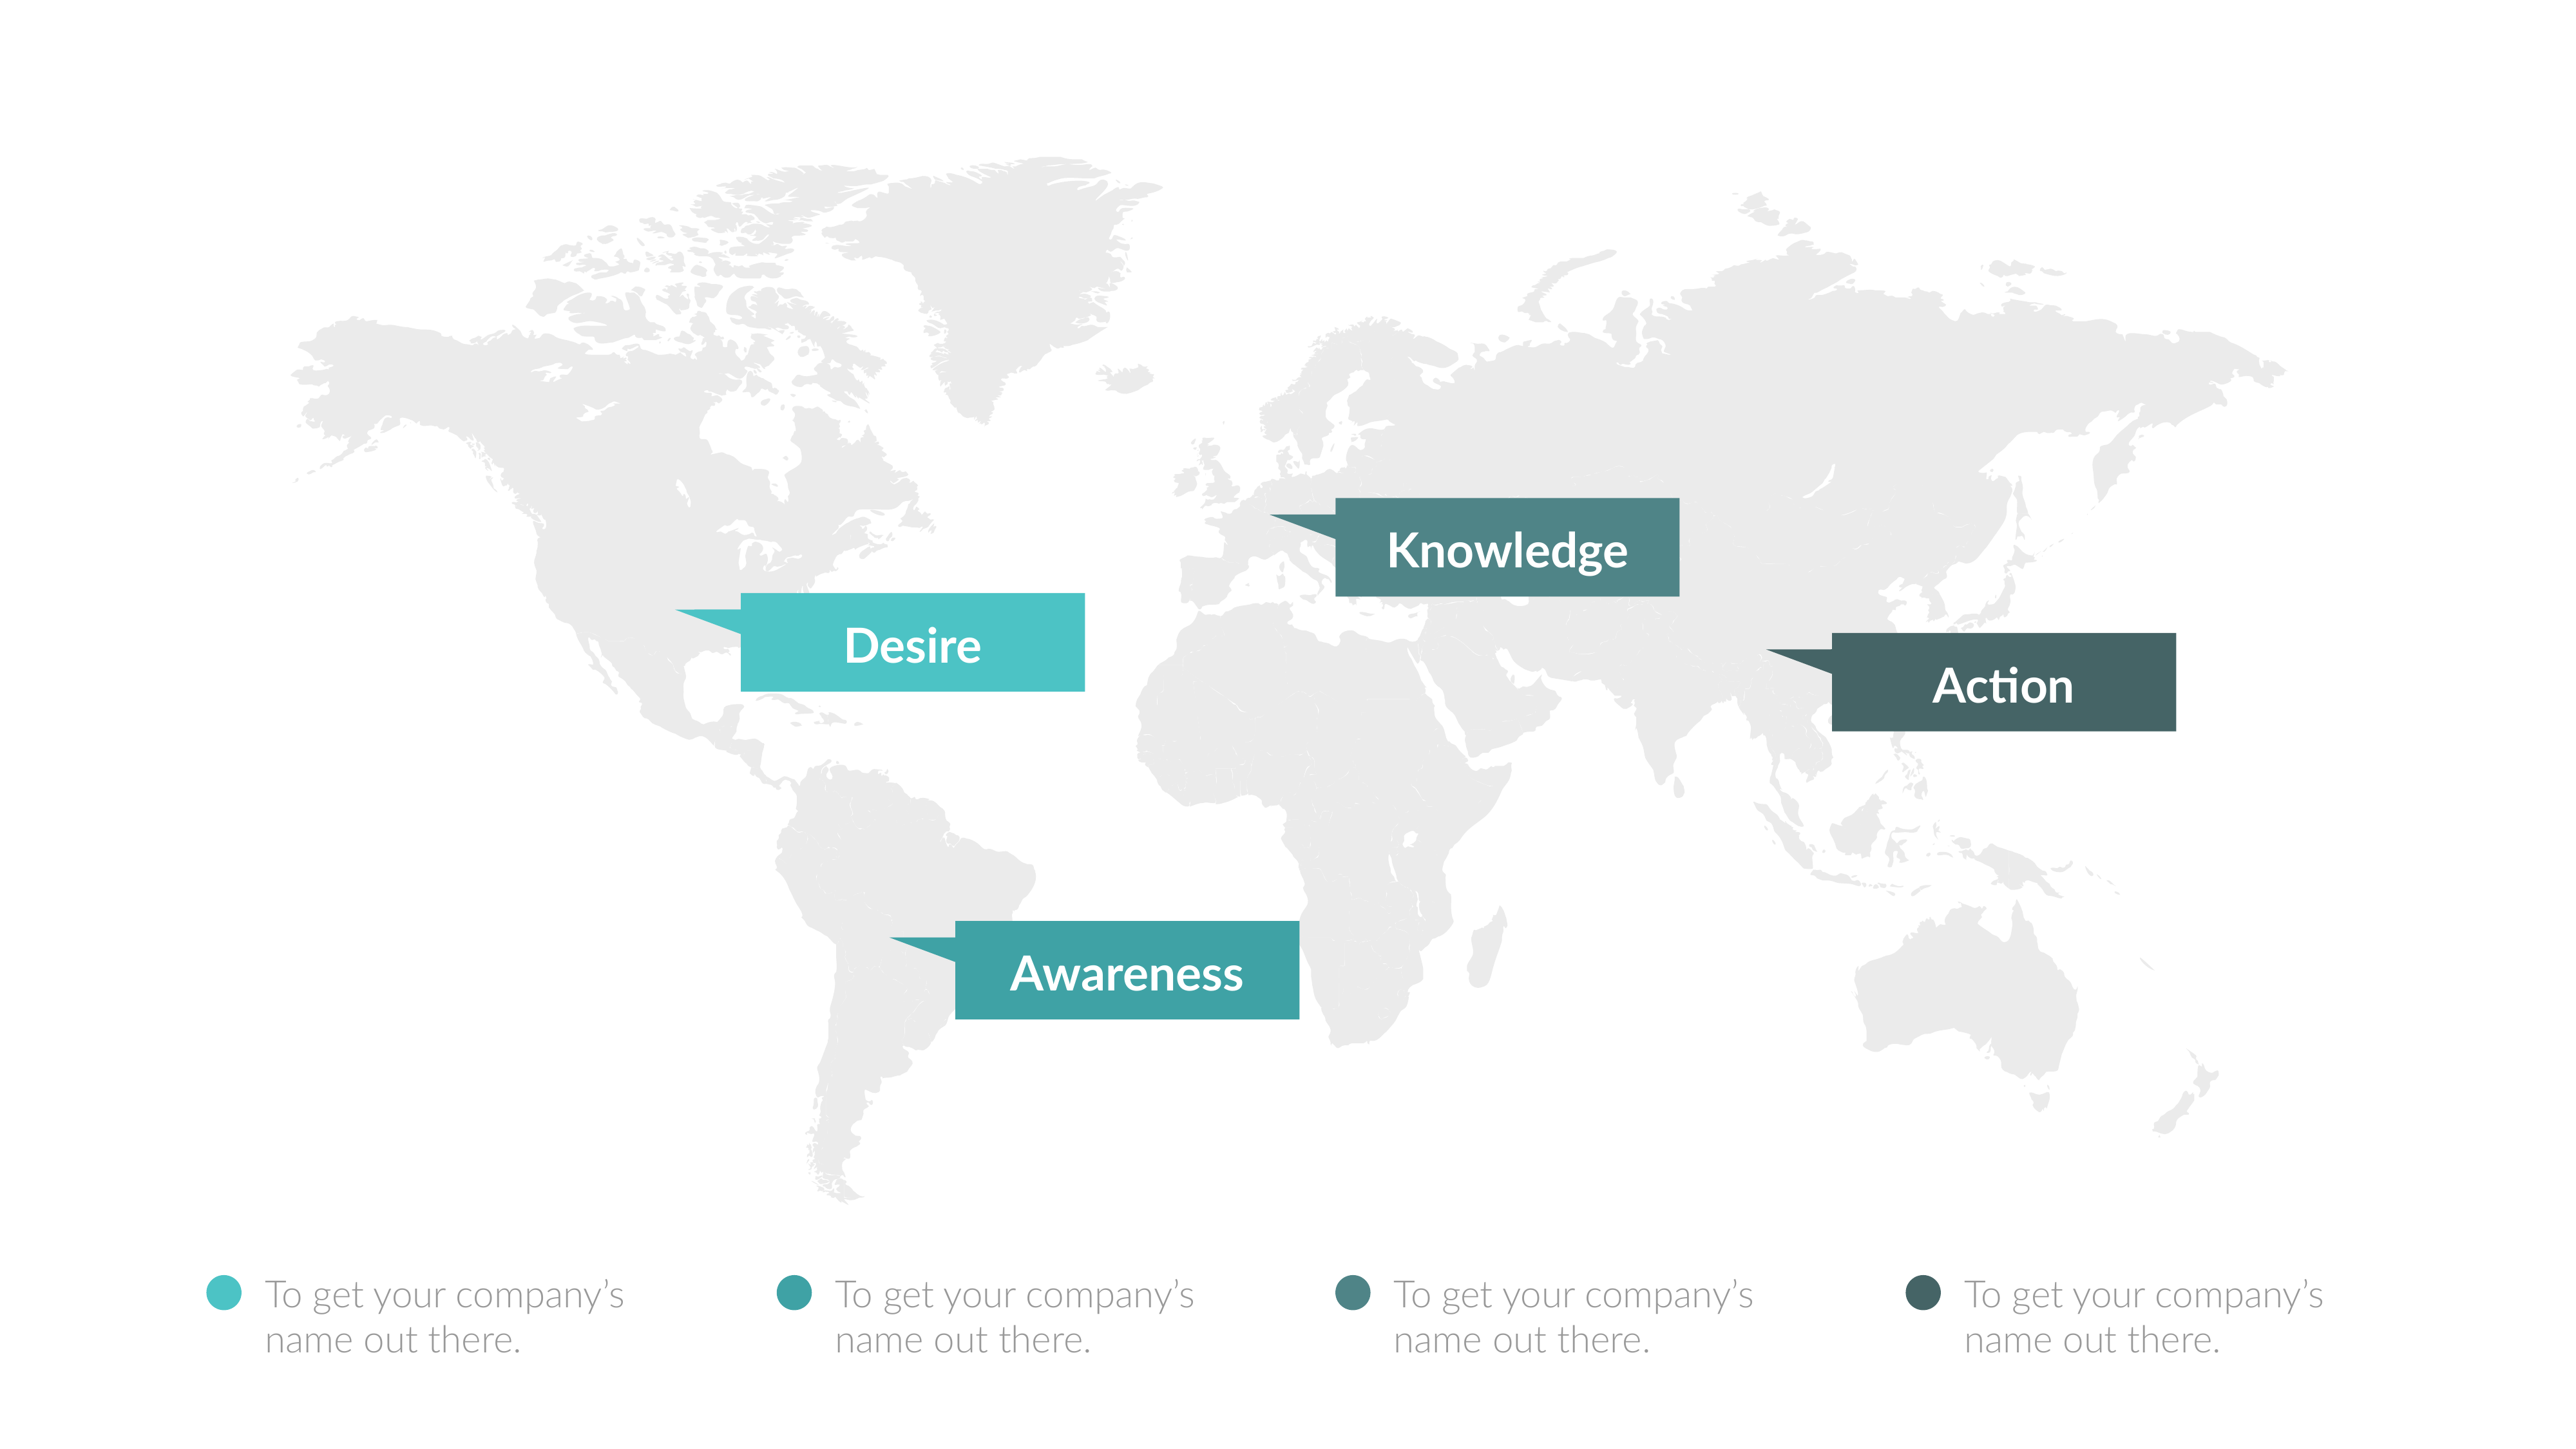

Knowledge

Desire

Action

Awareness
To get your company’s name out there.

To get your company’s name out there.

To get your company’s name out there.

To get your company’s name out there.